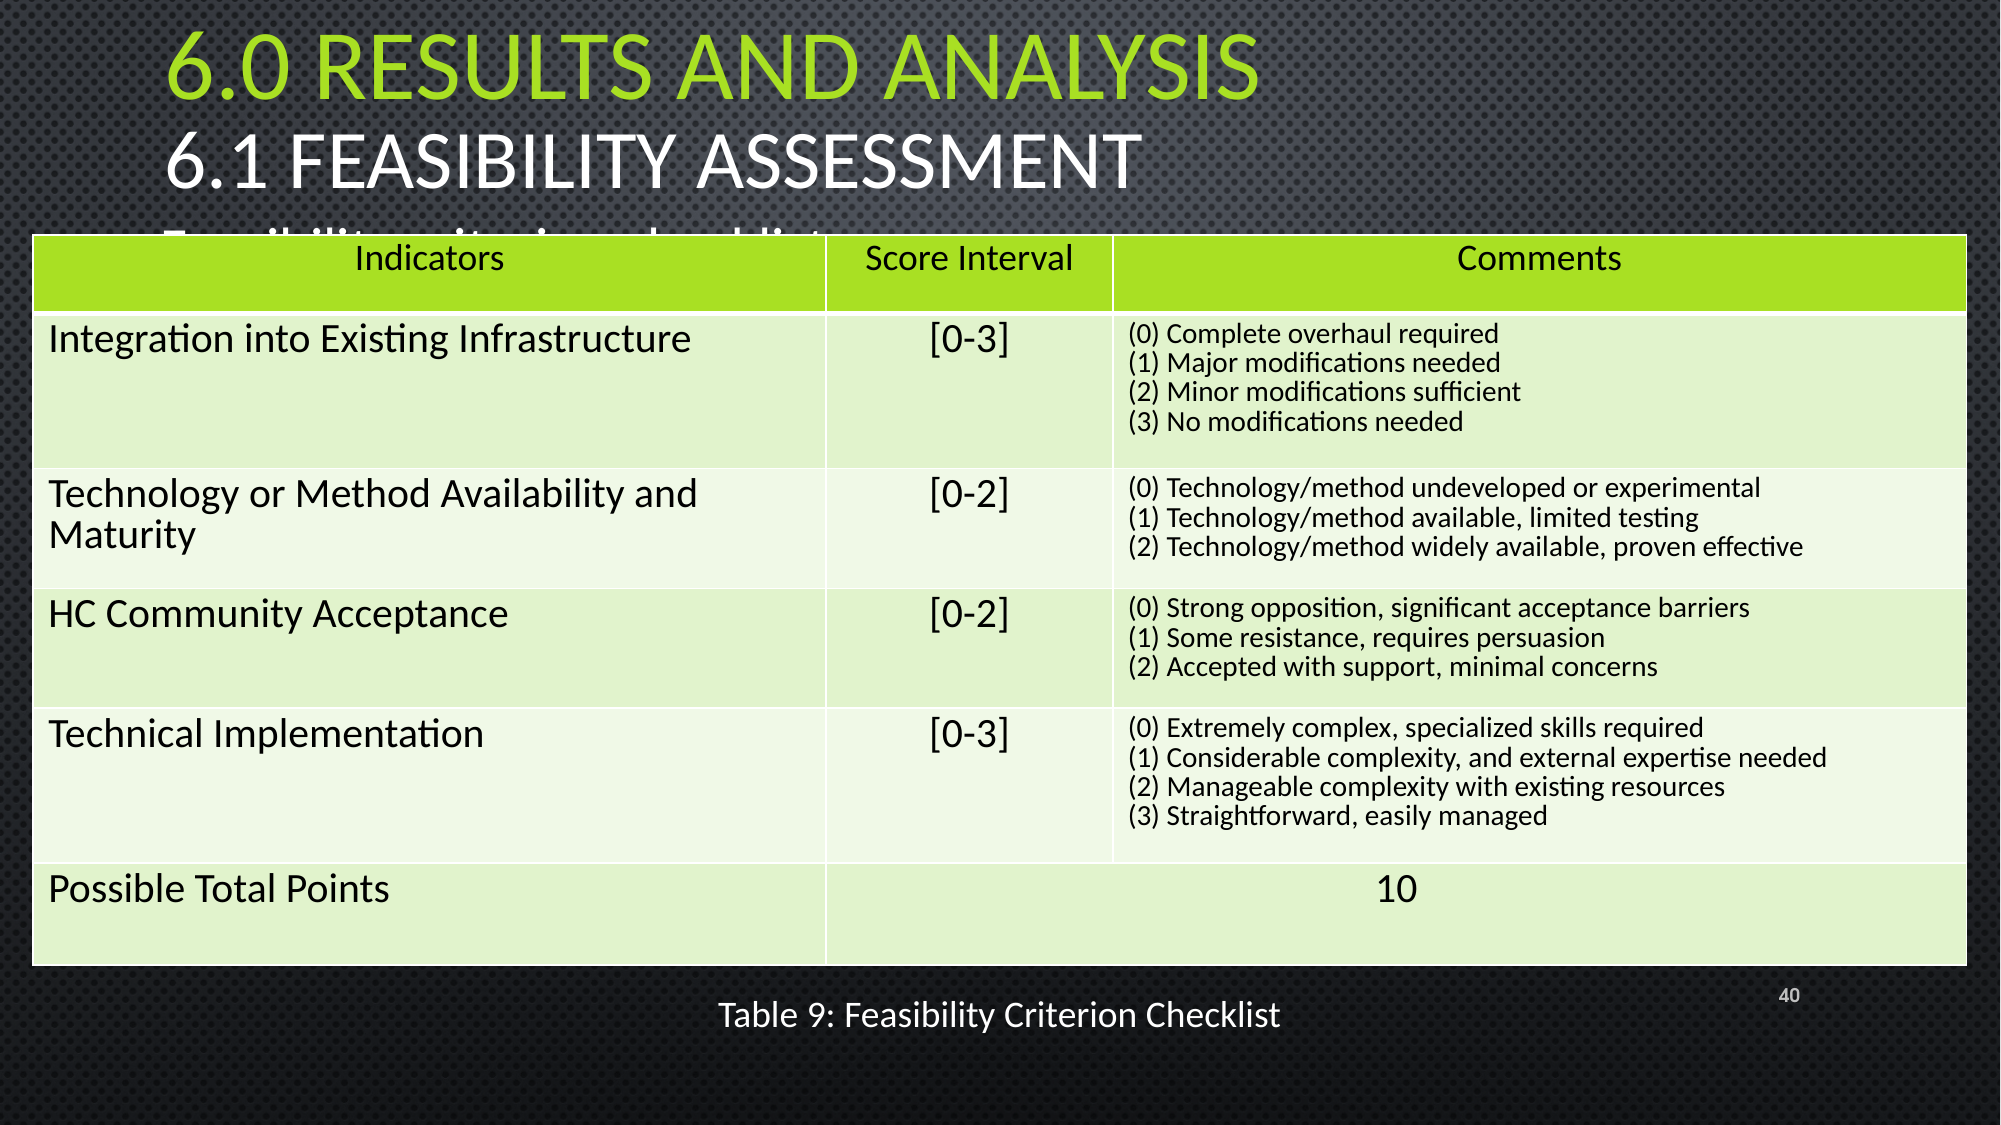

6.0 RESULTS AND ANALYSIS
6.1 FEASIBILITY ASSESSMENT
Feasibility criterion checklist:
| Indicators | Score Interval | Comments |
| --- | --- | --- |
| Integration into Existing Infrastructure | [0-3] | (0) Complete overhaul required (1) Major modifications needed (2) Minor modifications sufficient (3) No modifications needed |
| Technology or Method Availability and Maturity | [0-2] | (0) Technology/method undeveloped or experimental (1) Technology/method available, limited testing (2) Technology/method widely available, proven effective |
| HC Community Acceptance | [0-2] | (0) Strong opposition, significant acceptance barriers (1) Some resistance, requires persuasion (2) Accepted with support, minimal concerns |
| Technical Implementation | [0-3] | (0) Extremely complex, specialized skills required (1) Considerable complexity, and external expertise needed (2) Manageable complexity with existing resources (3) Straightforward, easily managed |
| Possible Total Points | 10 |  |
40
Table 9: Feasibility Criterion Checklist